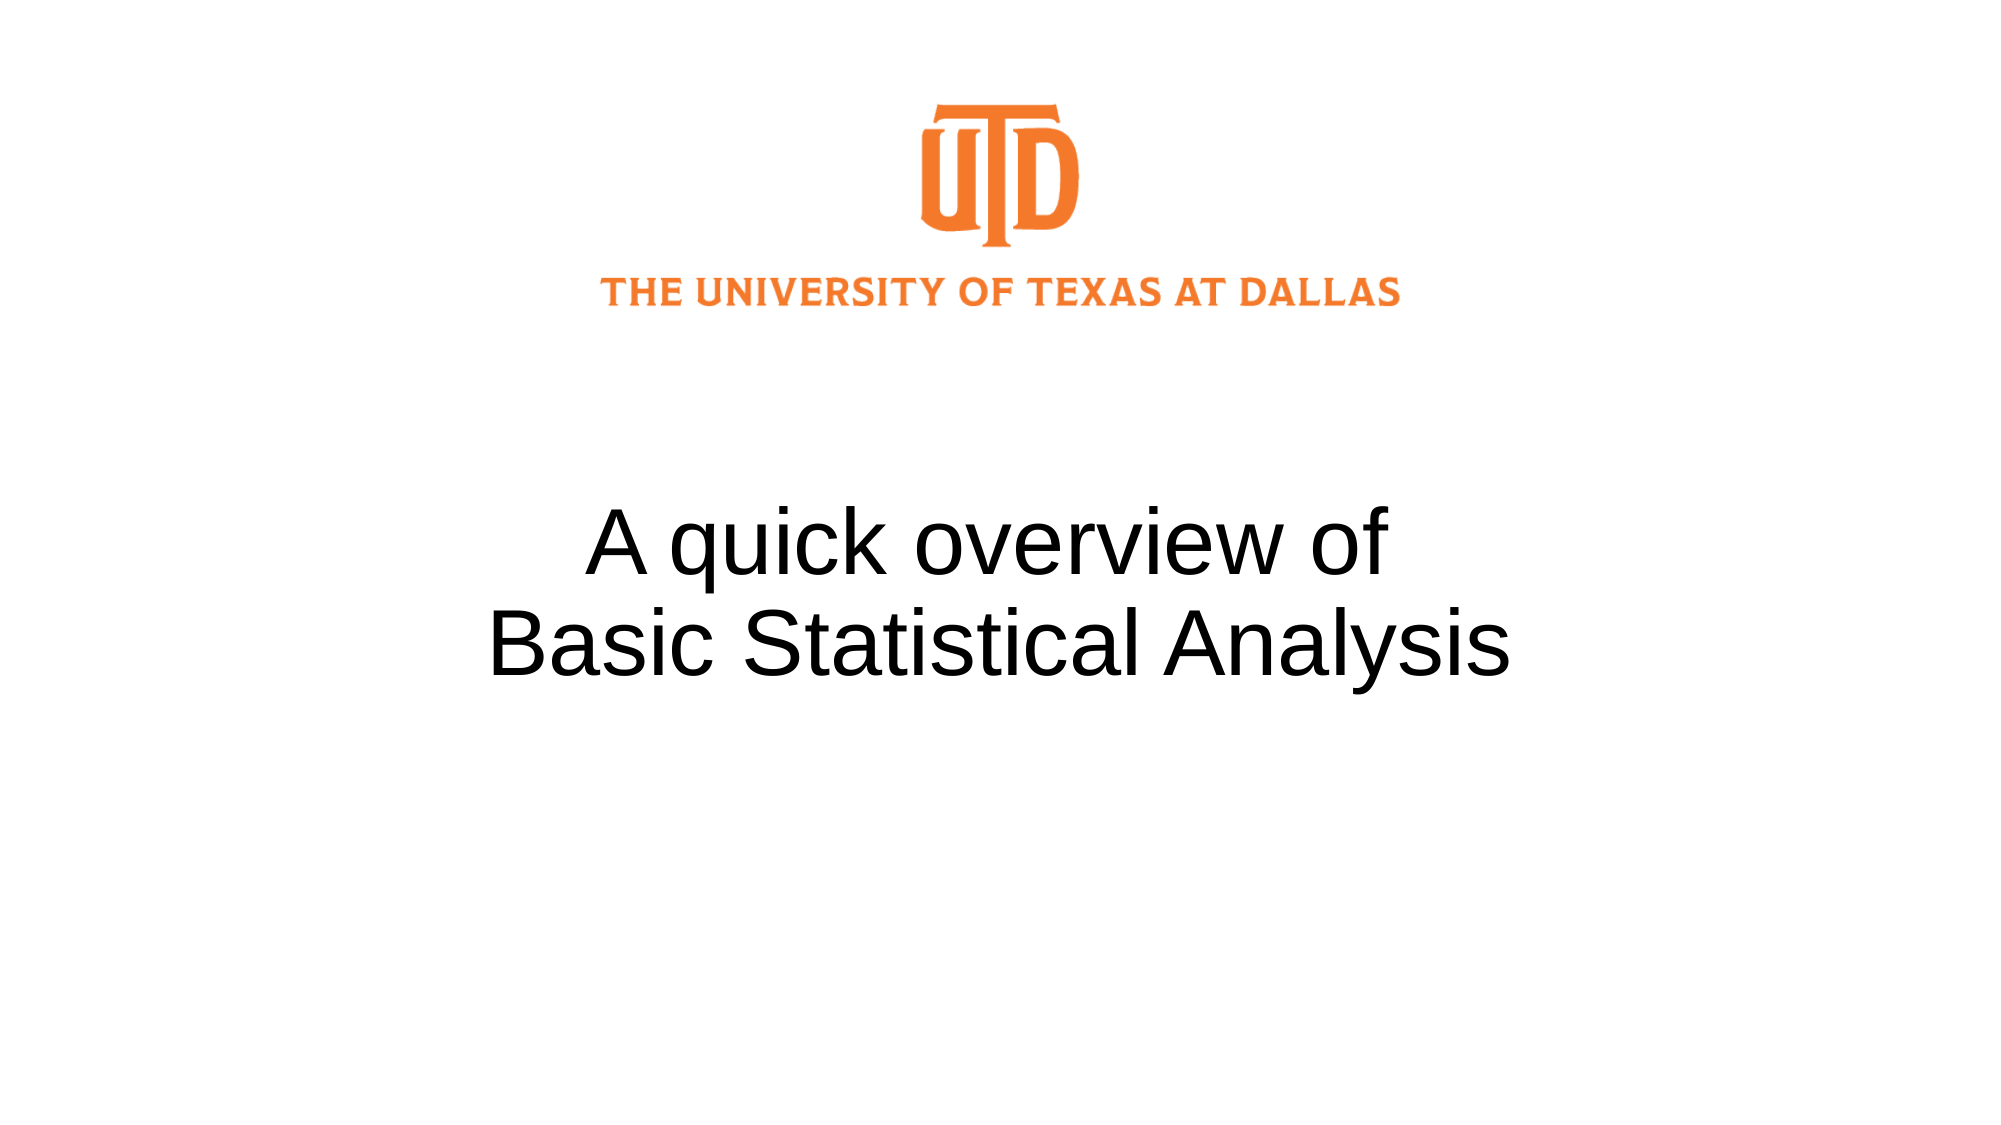

# A quick overview of Basic Statistical Analysis